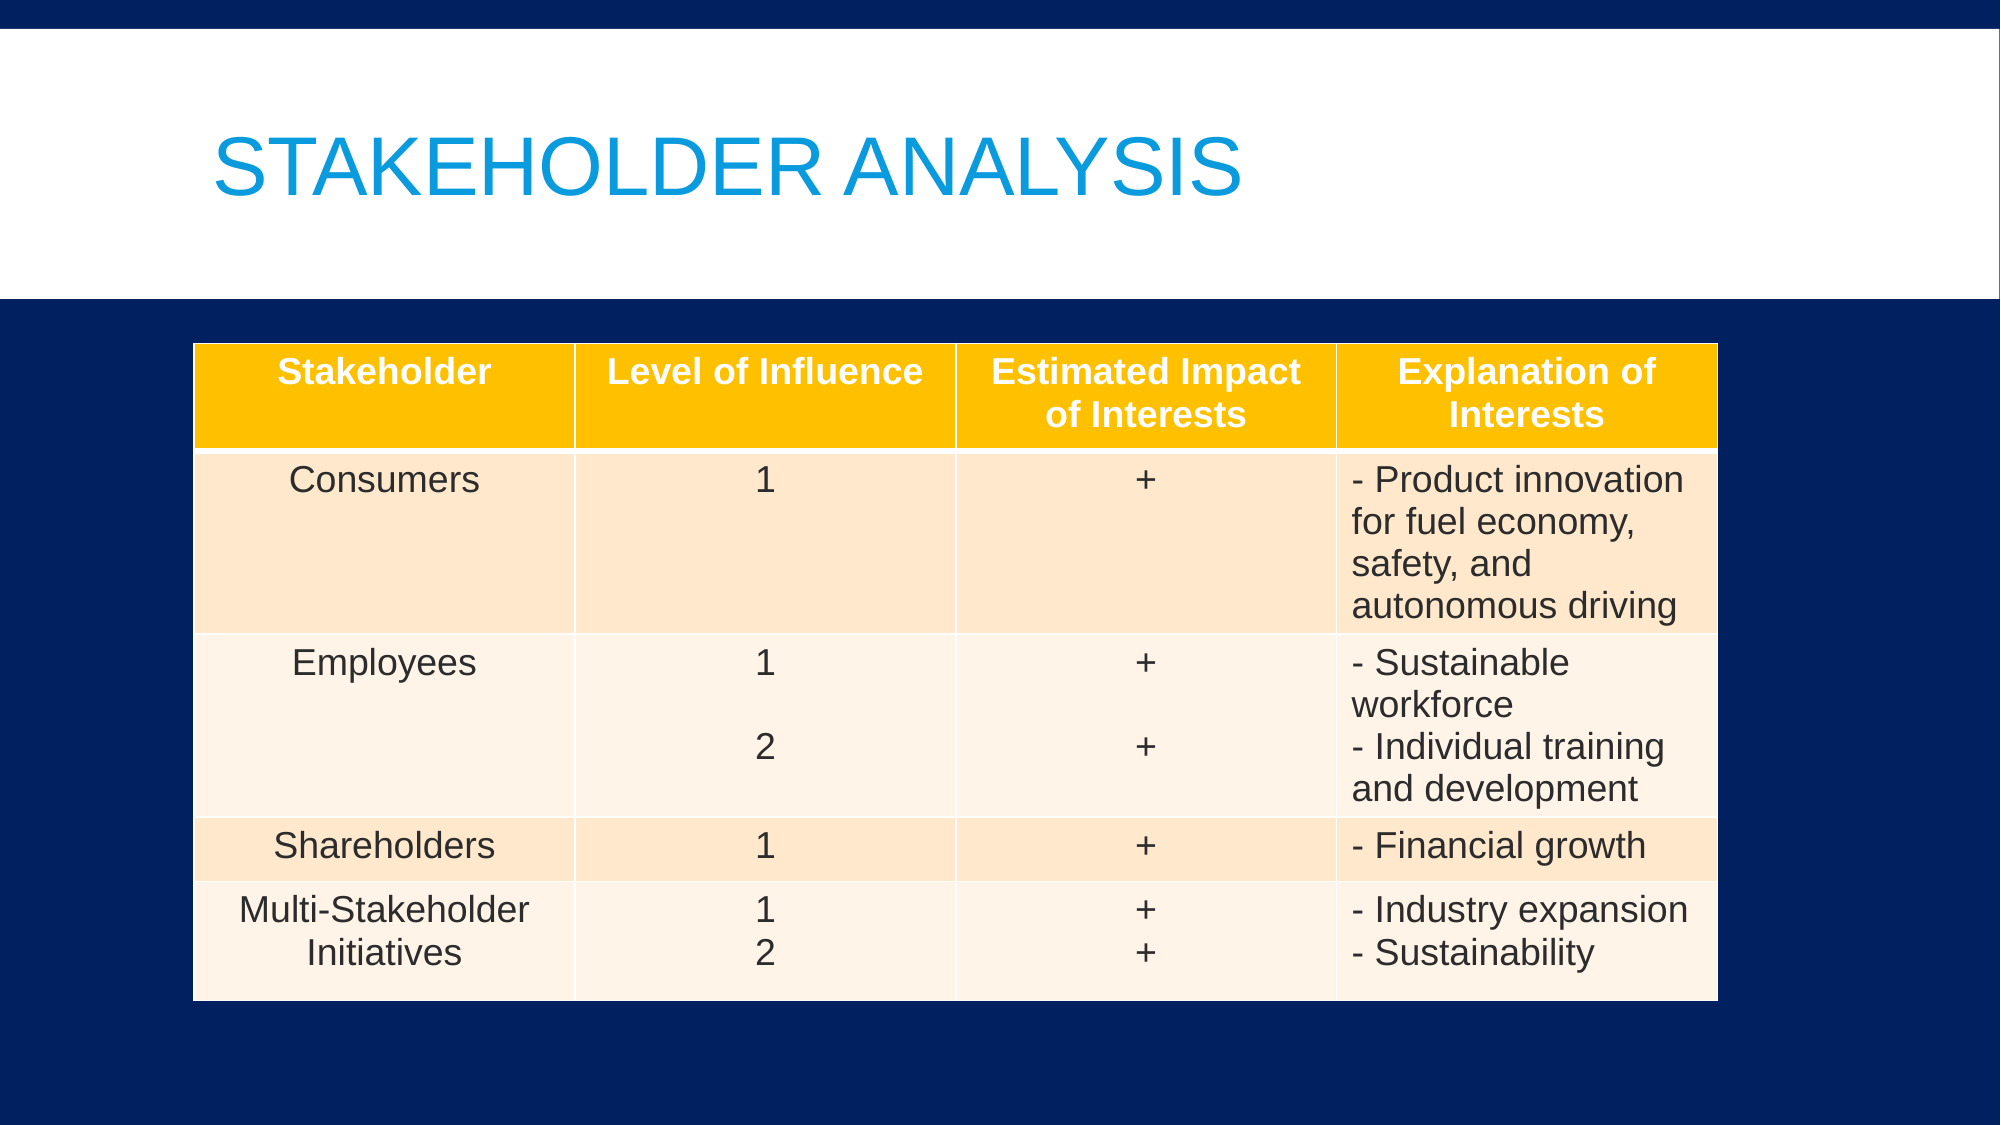

# Stakeholder analysis
| Stakeholder | Level of Influence | Estimated Impact of Interests | Explanation of Interests |
| --- | --- | --- | --- |
| Consumers | 1 | + | - Product innovation for fuel economy, safety, and autonomous driving |
| Employees | 1 2 | + + | - Sustainable workforce - Individual training and development |
| Shareholders | 1 | + | - Financial growth |
| Multi-Stakeholder Initiatives | 1 2 | + + | - Industry expansion - Sustainability |